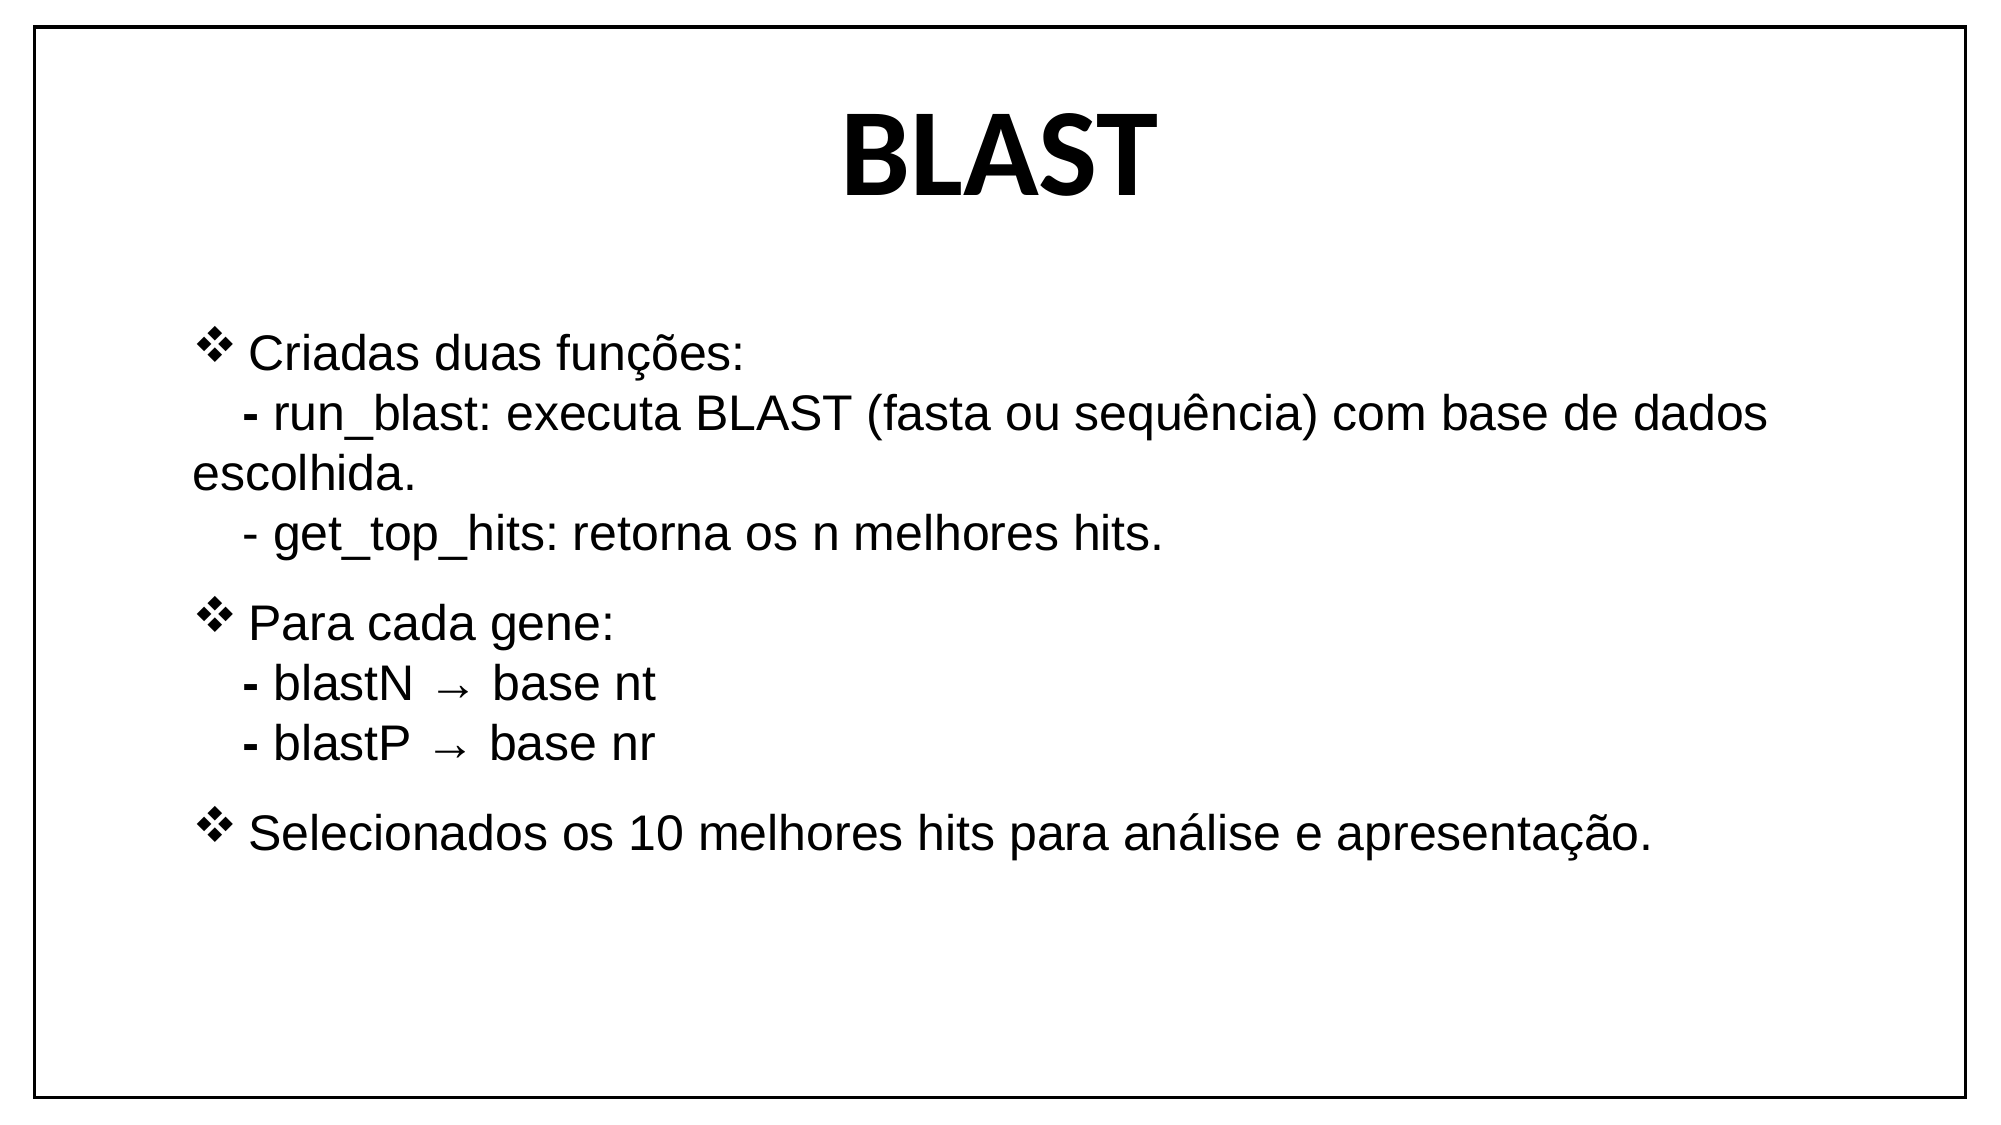

Análise dos genes KP32gp15, KP32gp31, KP32gp37 & KP32gp38
BLAST
Criadas duas funções:
 - run_blast: executa BLAST (fasta ou sequência) com base de dados escolhida.
 - get_top_hits: retorna os n melhores hits.
Para cada gene:
 - blastN → base nt
 - blastP → base nr
Selecionados os 10 melhores hits para análise e apresentação.